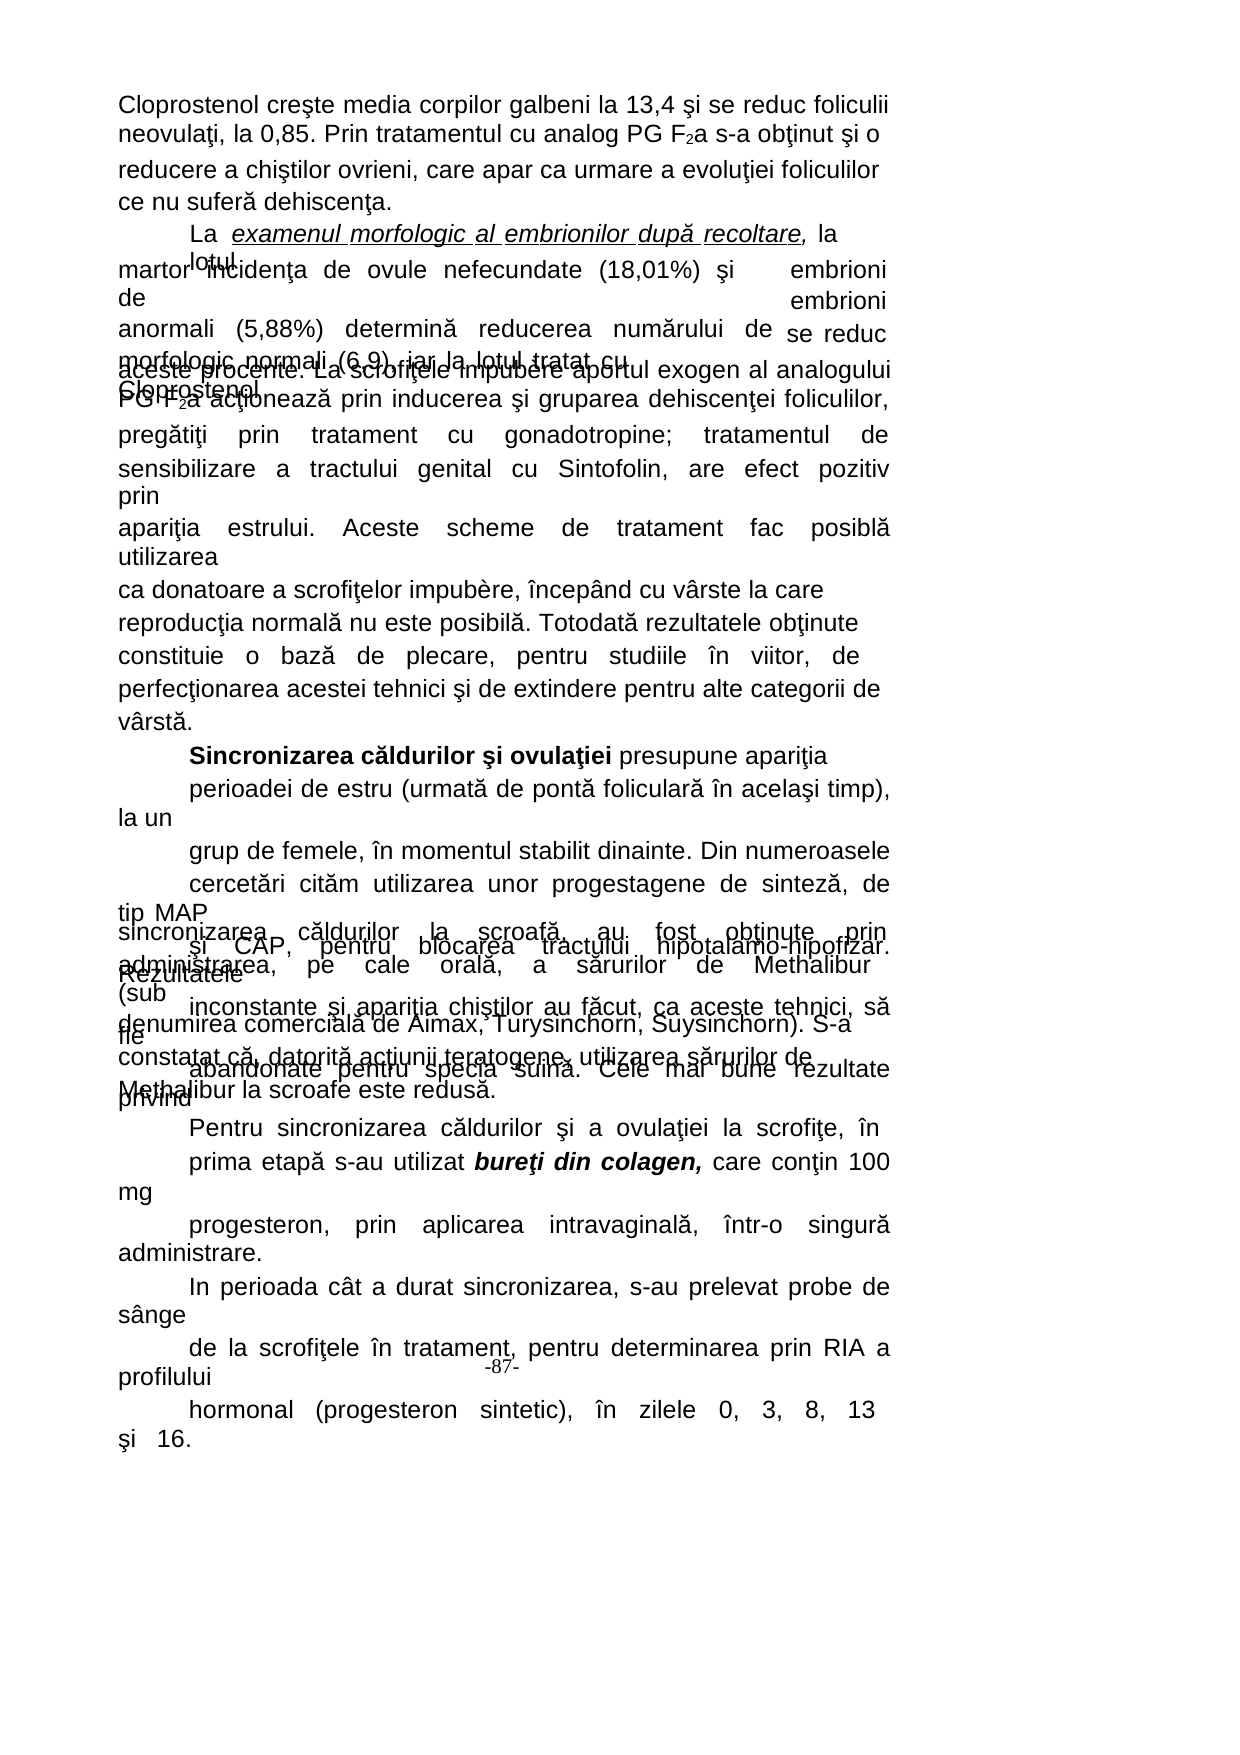

Cloprostenol creşte media corpilor galbeni la 13,4 şi se reduc foliculii
neovulaţi, la 0,85. Prin tratamentul cu analog PG F2a s-a obţinut şi o
reducere a chiştilor ovrieni, care apar ca urmare a evoluţiei foliculilor
ce nu suferă dehiscenţa.
La  examenul morfologic al embrionilor după recoltare, la lotul

martor  incidenţa  de  ovule  nefecundate  (18,01%)  şi  de
anormali   (5,88%)   determină   reducerea   numărului   de
morfologic normali (6,9), iar la lotul tratat cu Cloprostenol
embrioni
embrioni
se reduc
aceste procente. La scrofiţele impubère aportul exogen al analogului
PG F2a acţionează prin inducerea şi gruparea dehiscenţei foliculilor,
pregătiţi
prin    tratament
cu
gonadotropine;    tratamentul    de
sensibilizare a tractului genital cu Sintofolin, are efect pozitiv prin
apariţia estrului. Aceste scheme de tratament fac posiblă utilizarea
ca donatoare a scrofiţelor impubère, începând cu vârste la care
reproducţia normală nu este posibilă. Totodată rezultatele obţinute
constituie   o   bază   de   plecare,   pentru   studiile   în   viitor,   de
perfecţionarea acestei tehnici şi de extindere pentru alte categorii de
vârstă.
Sincronizarea căldurilor şi ovulaţiei presupune apariţia
perioadei de estru (urmată de pontă foliculară în acelaşi timp), la un
grup de femele, în momentul stabilit dinainte. Din numeroasele
cercetări cităm utilizarea unor progestagene de sinteză, de tip MAP
şi CAP, pentru blocarea tractului hipotalamo-hipofizar. Rezultatele
inconstante şi apariţia chiştilor au făcut, ca aceste tehnici, să fie
abandonate pentru specia  suină.  Cele mai bune  rezultate privind
sincronizarea    căldurilor    la
scroafă,
au    fost
obţinute    prin
administrarea,   pe   cale   orală,   a   sărurilor   de   Methalibur   (sub
denumirea comercială de Aimax, Turysinchorn, Suysinchorn). S-a
constatat că, datorită acţiunii teratogene, utilizarea sărurilor de
Methalibur la scroafe este redusă.
Pentru  sincronizarea  căldurilor  şi  a  ovulaţiei  la  scrofiţe,  în
prima etapă s-au utilizat bureţi din colagen, care conţin 100 mg
progesteron, prin aplicarea intravaginală, într-o singură administrare.
In perioada cât a durat sincronizarea, s-au prelevat probe de sânge
de la scrofiţele în tratament, pentru determinarea prin RIA a profilului
hormonal  (progesteron   sintetic),   în   zilele   0,   3,   8,  13   şi  16.
-87-